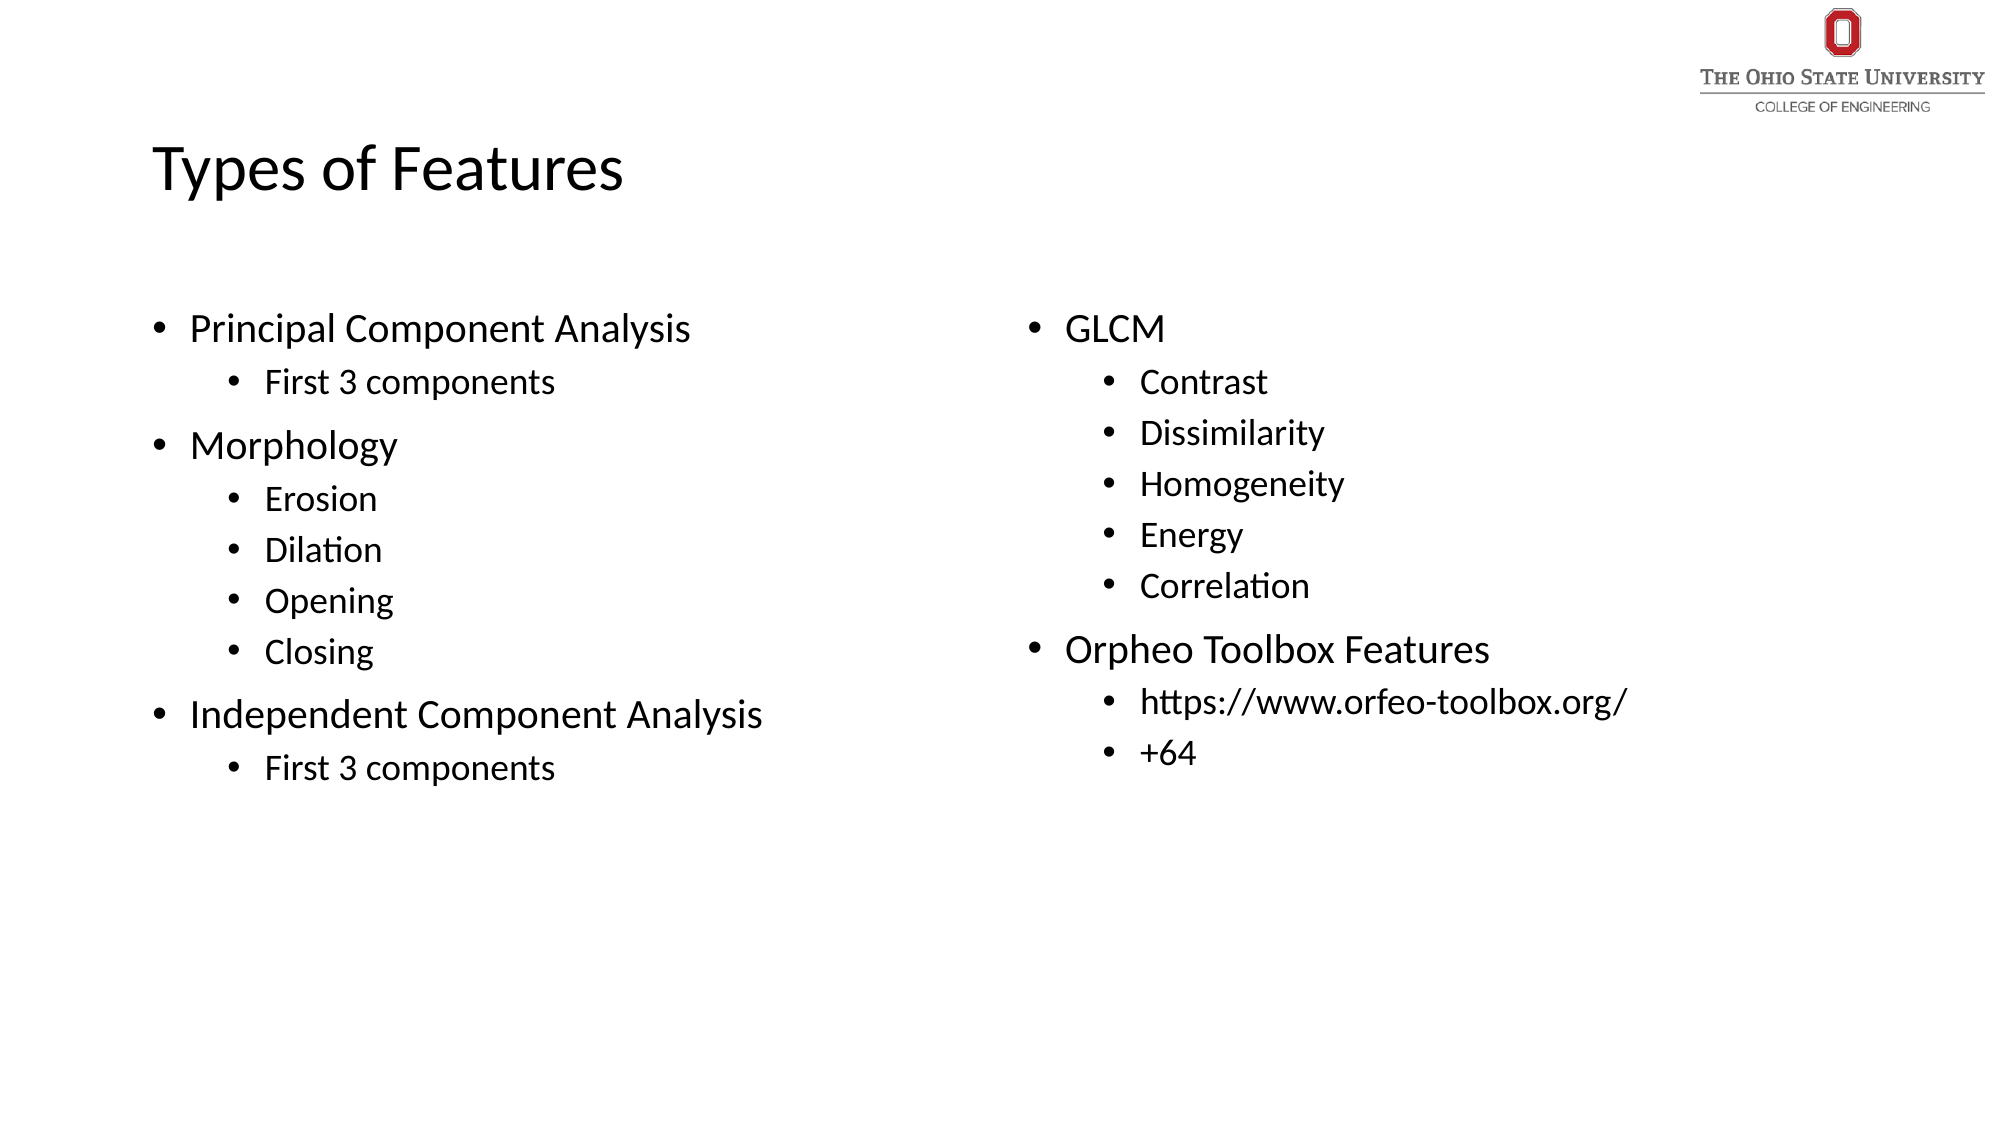

# Types of Features
Principal Component Analysis
First 3 components
Morphology
Erosion
Dilation
Opening
Closing
Independent Component Analysis
First 3 components

GLCM
Contrast
Dissimilarity
Homogeneity
Energy
Correlation
Orpheo Toolbox Features
https://www.orfeo-toolbox.org/
+64